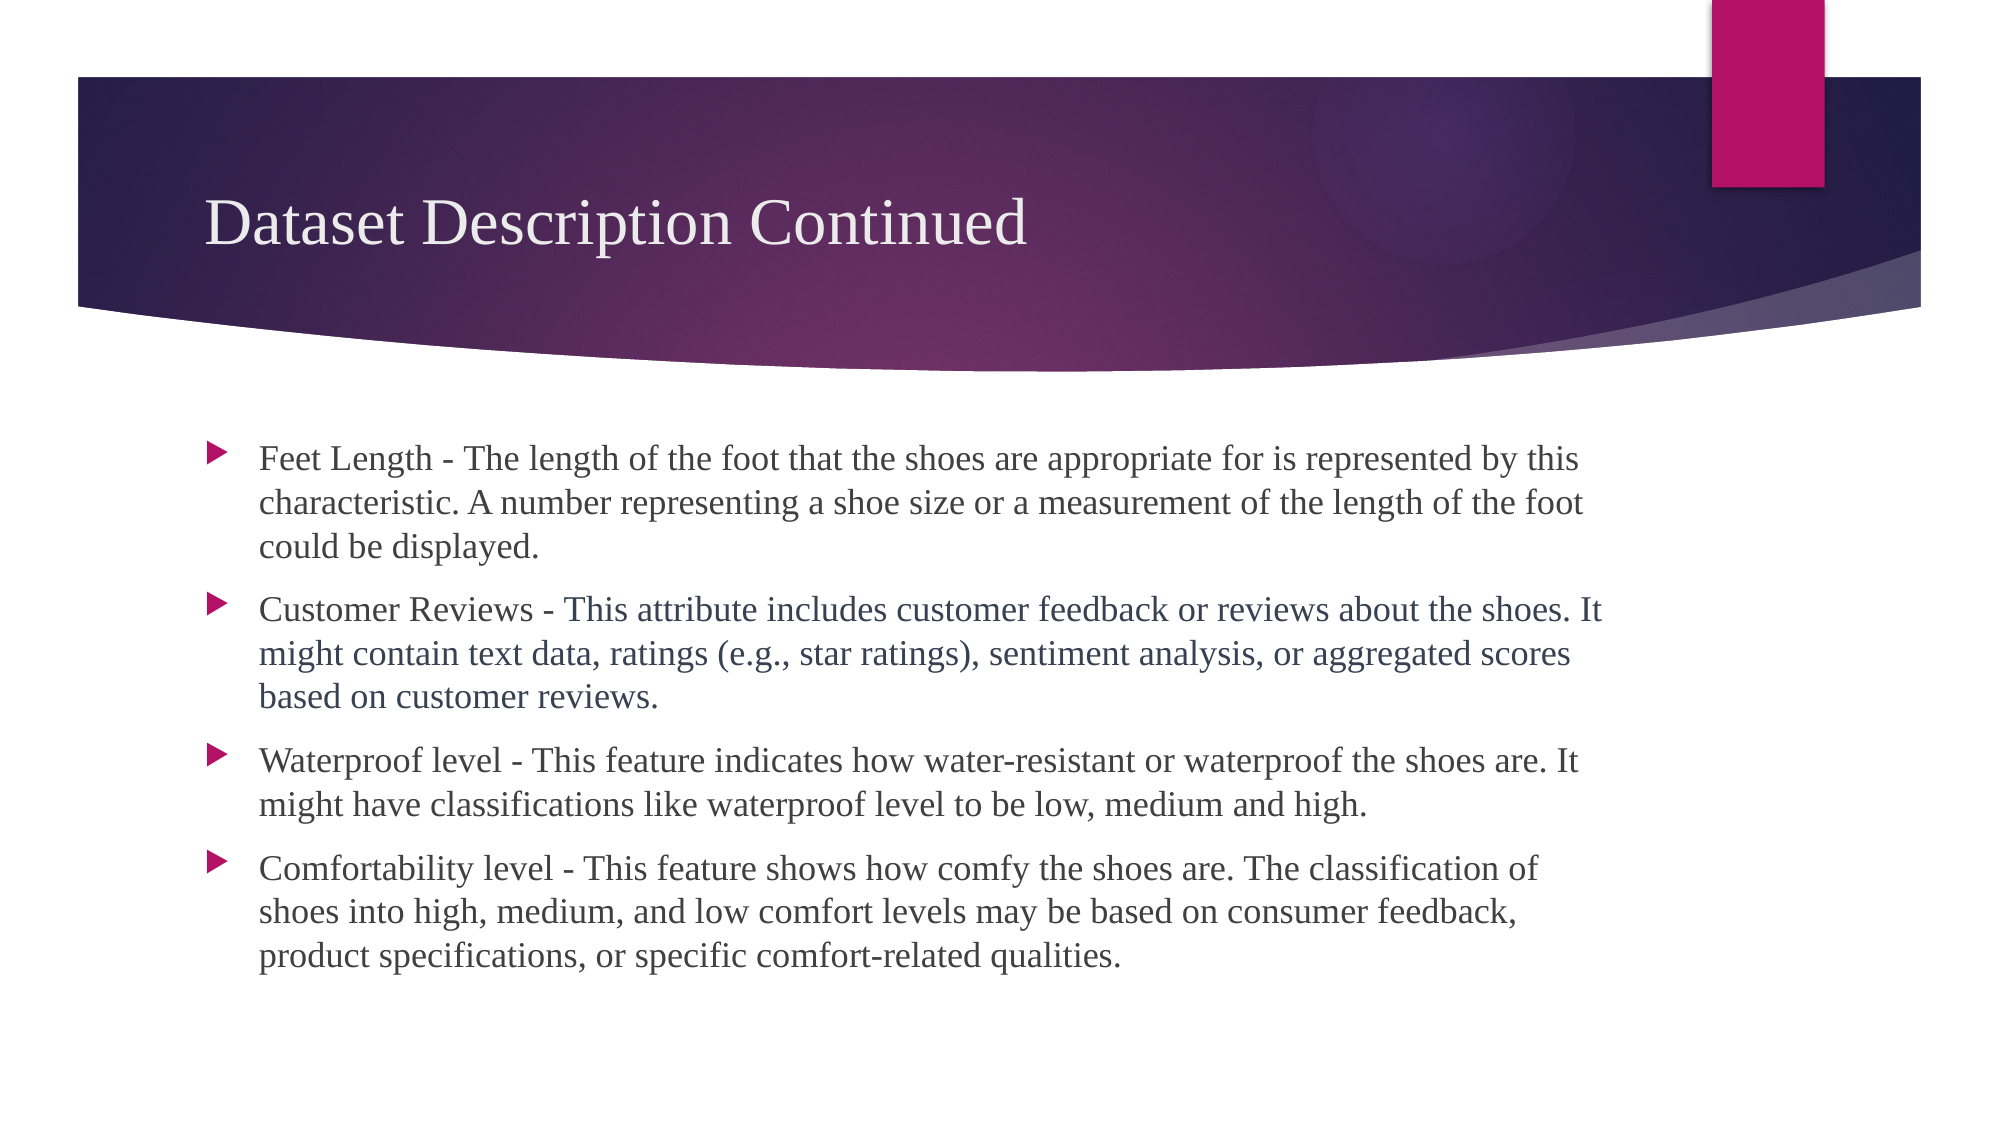

# Dataset Description Continued
Feet Length - The length of the foot that the shoes are appropriate for is represented by this characteristic. A number representing a shoe size or a measurement of the length of the foot could be displayed.
Customer Reviews - This attribute includes customer feedback or reviews about the shoes. It might contain text data, ratings (e.g., star ratings), sentiment analysis, or aggregated scores based on customer reviews.
Waterproof level - This feature indicates how water-resistant or waterproof the shoes are. It might have classifications like waterproof level to be low, medium and high.
Comfortability level - This feature shows how comfy the shoes are. The classification of shoes into high, medium, and low comfort levels may be based on consumer feedback, product specifications, or specific comfort-related qualities.